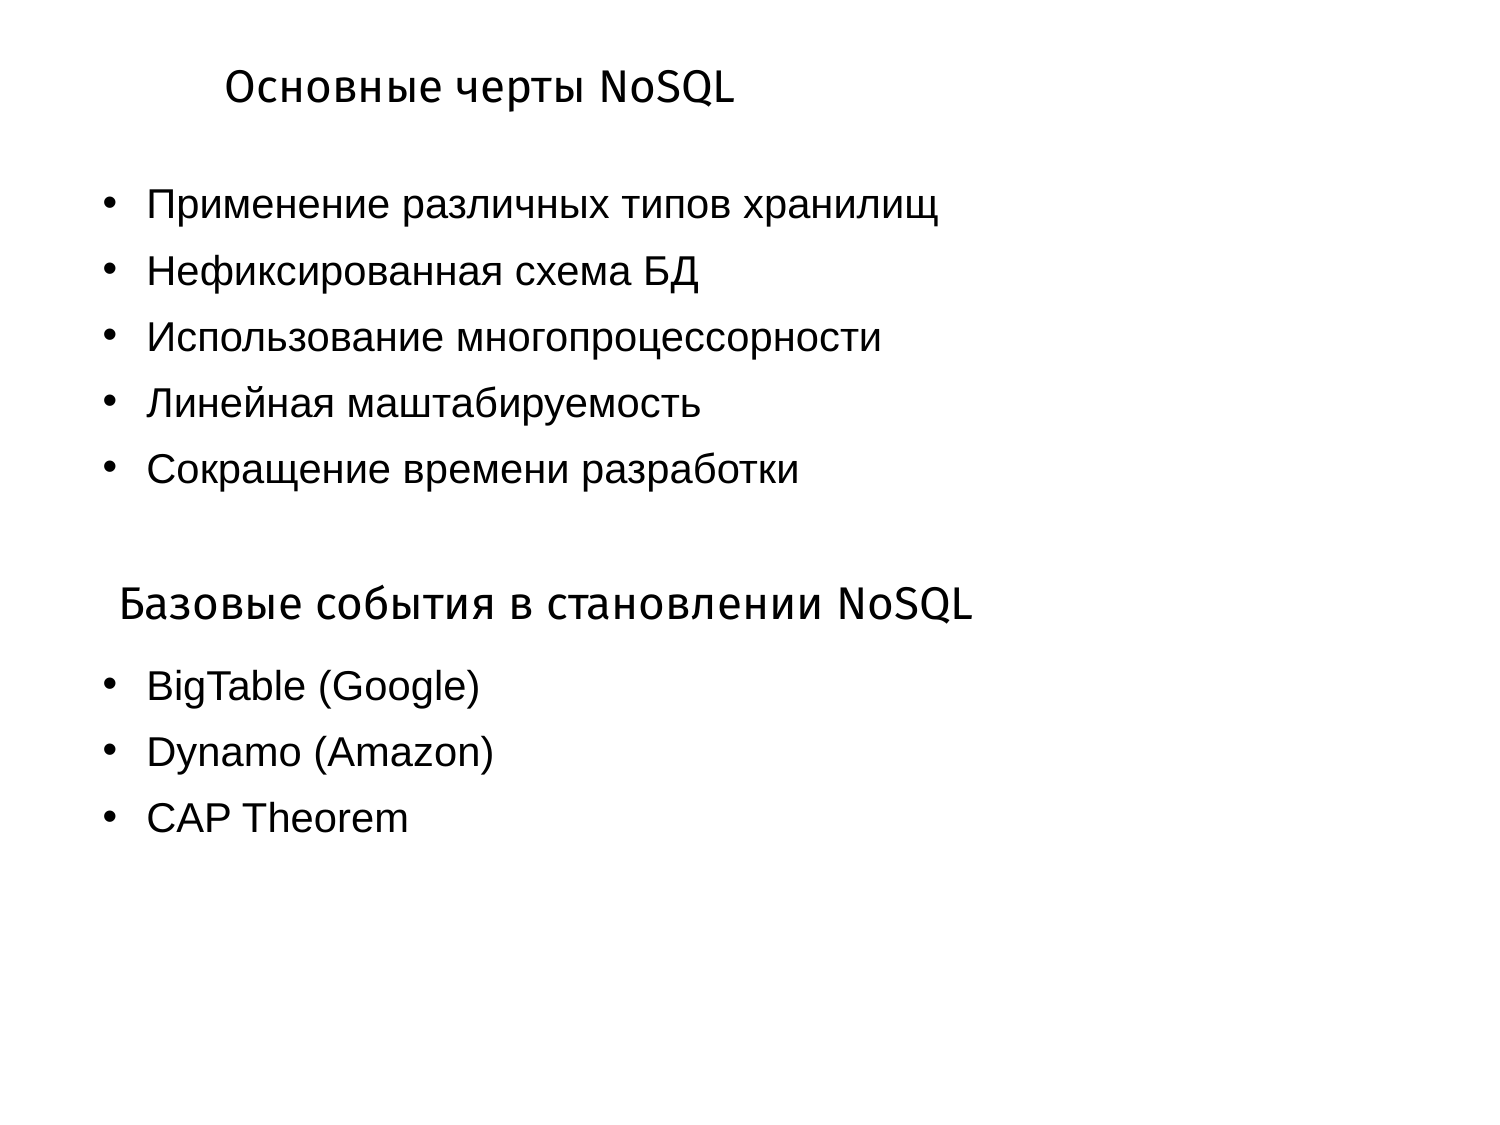

# Основные черты NoSQL
Применение различных типов хранилищ
Нефиксированная схема БД
Использование многопроцессорности
Линейная маштабируемость
Сокращение времени разработки
Базовые события в становлении NoSQL
BigTable (Google)
Dynamo (Amazon)
CAP Theorem